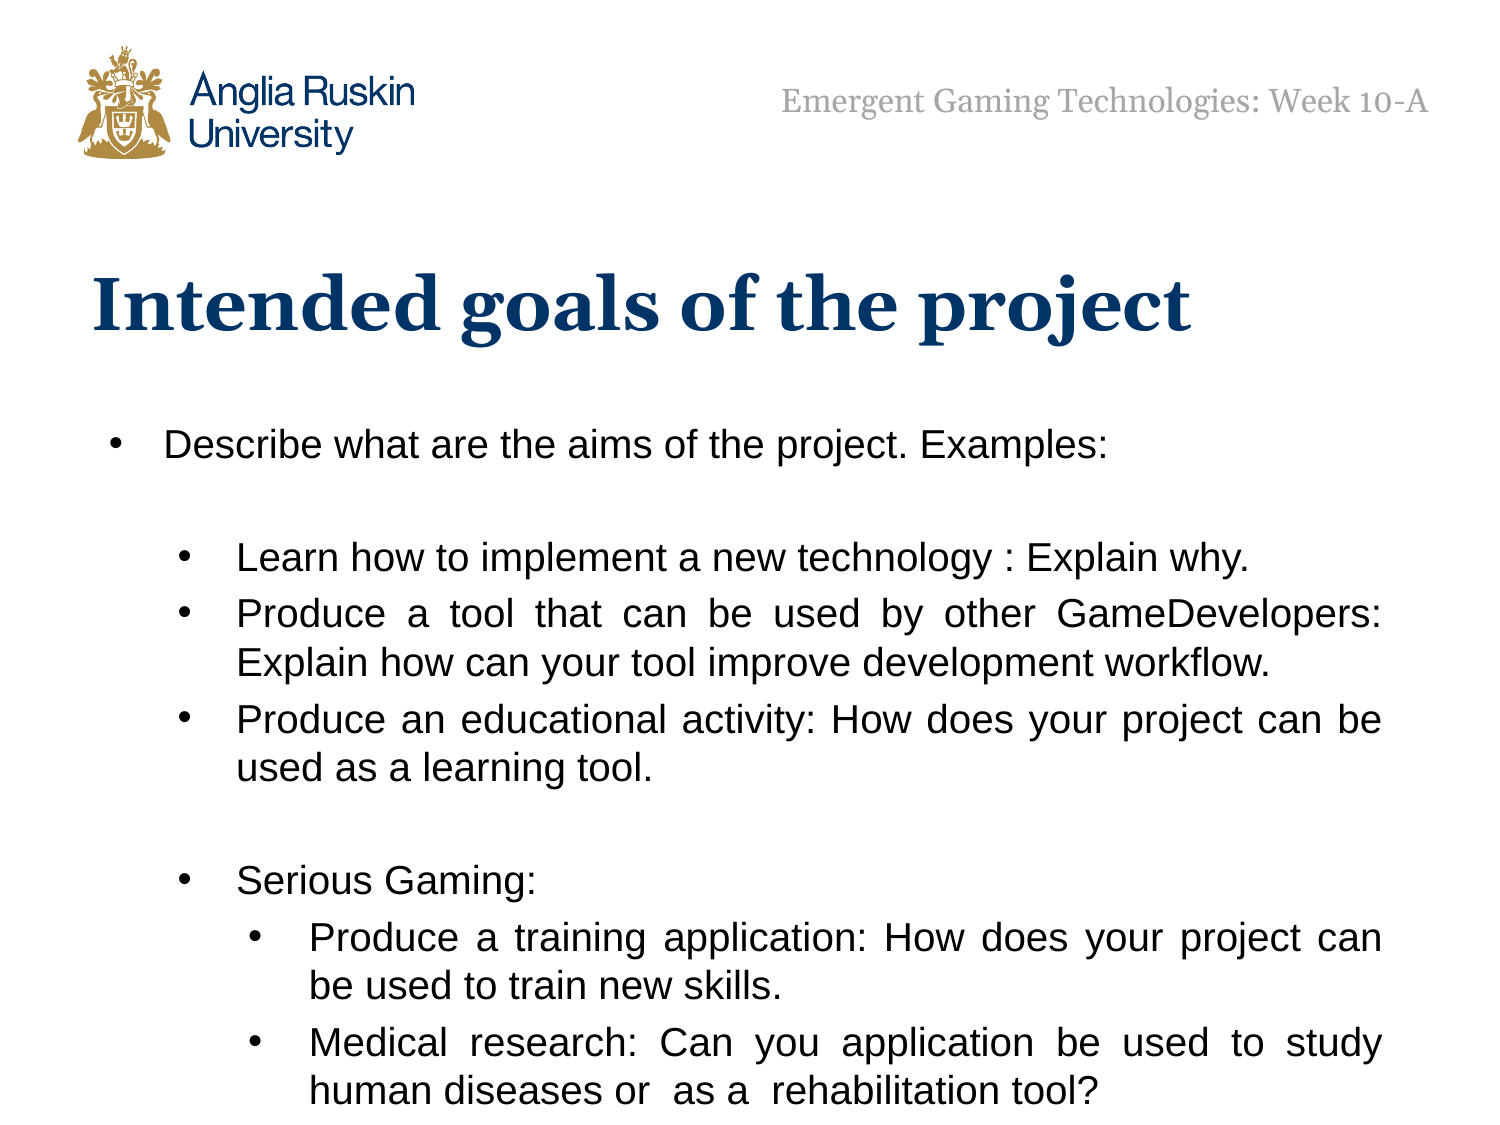

Emergent Gaming Technologies: Week 10-A
# Intended goals of the project

Describe what are the aims of the project. Examples:

Learn how to implement a new technology : Explain why.
Produce a tool that can be used by other GameDevelopers: Explain how can your tool improve development workflow.
Produce an educational activity: How does your project can be used as a learning tool.

Serious Gaming:
Produce a training application: How does your project can be used to train new skills.
Medical research: Can you application be used to study human diseases or  as a  rehabilitation tool?